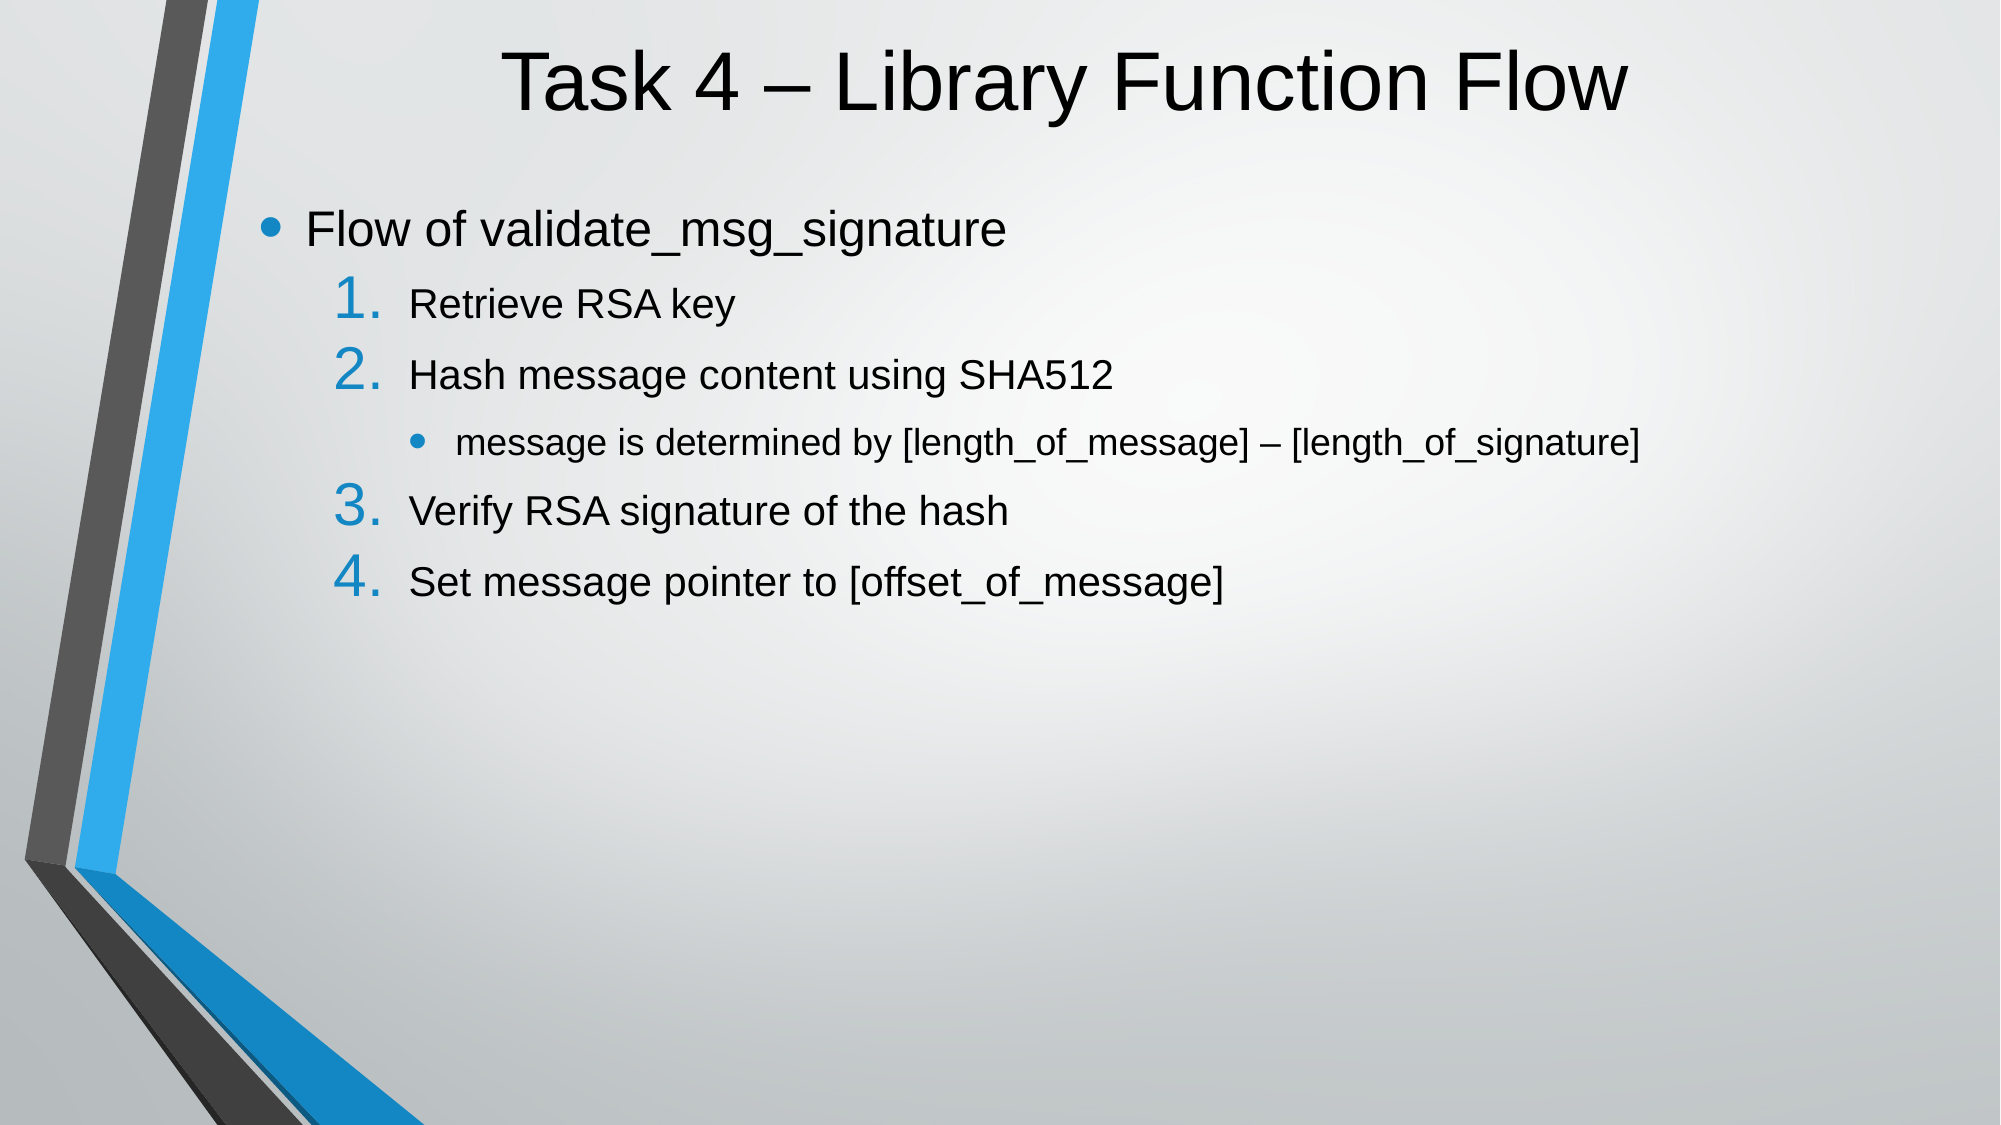

# Task 4 – Library Function Flow
Flow of validate_msg_signature
Retrieve RSA key
Hash message content using SHA512
message is determined by [length_of_message] – [length_of_signature]
Verify RSA signature of the hash
Set message pointer to [offset_of_message]